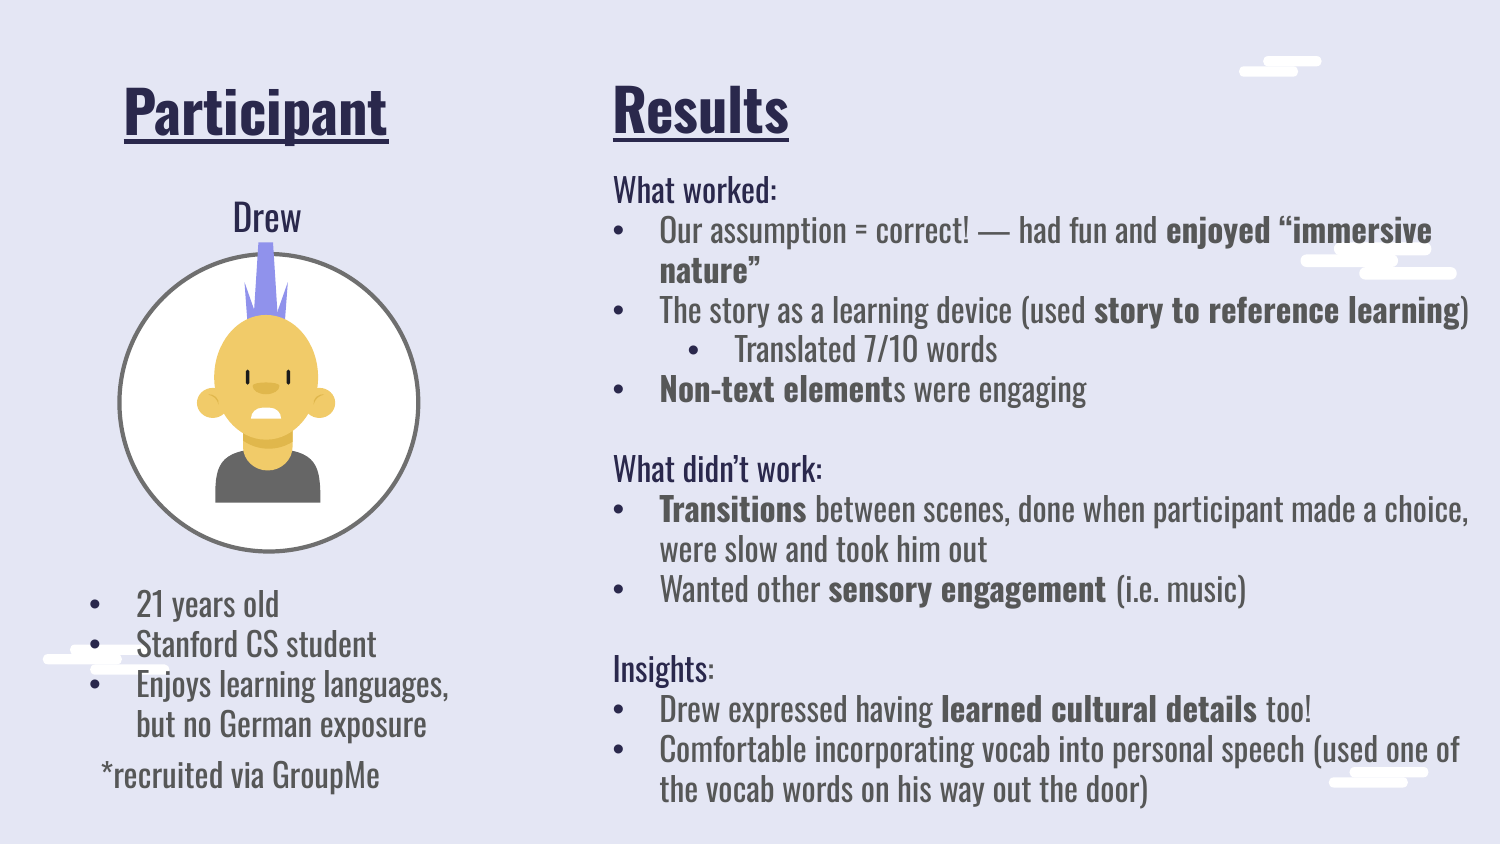

Results
Participant
Drew

What worked:
Our assumption = correct! — had fun and enjoyed “immersive nature”
The story as a learning device (used story to reference learning)
Translated 7/10 words
Non-text elements were engaging

What didn’t work:
Transitions between scenes, done when participant made a choice, were slow and took him out
Wanted other sensory engagement (i.e. music)

Insights:
Drew expressed having learned cultural details too!
Comfortable incorporating vocab into personal speech (used one of the vocab words on his way out the door)

21 years old
Stanford CS student
Enjoys learning languages, but no German exposure
*recruited via GroupMe